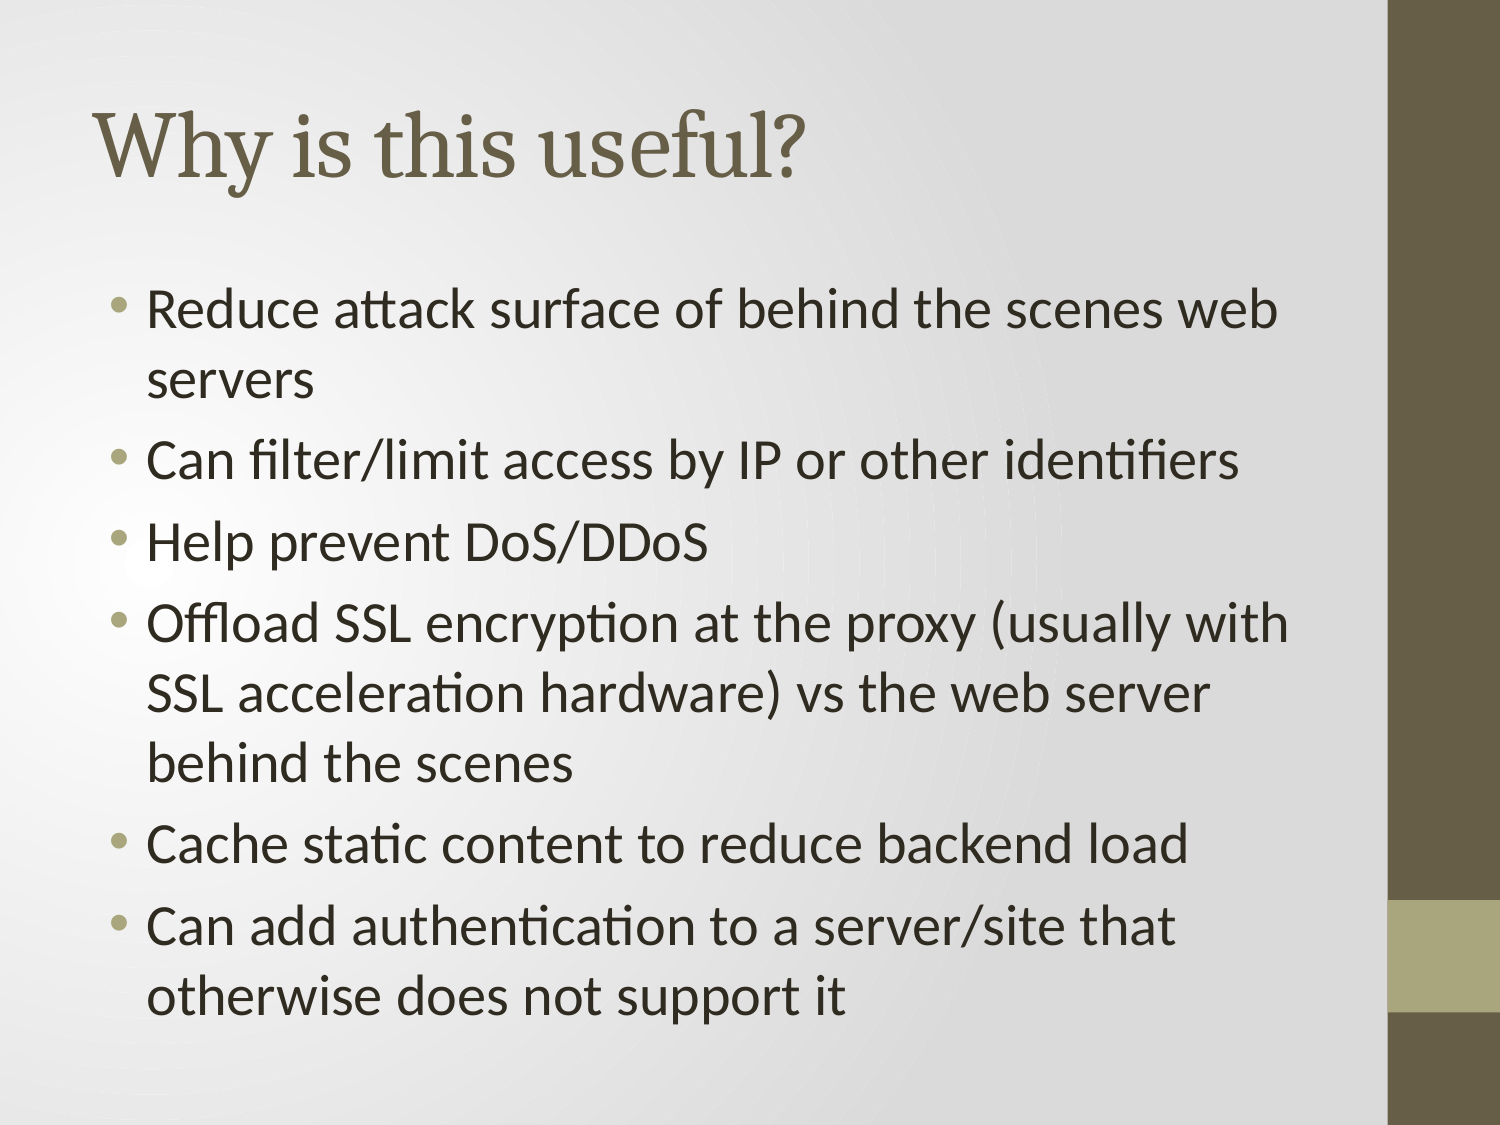

# Why is this useful?
Reduce attack surface of behind the scenes web servers
Can filter/limit access by IP or other identifiers
Help prevent DoS/DDoS
Offload SSL encryption at the proxy (usually with SSL acceleration hardware) vs the web server behind the scenes
Cache static content to reduce backend load
Can add authentication to a server/site that otherwise does not support it